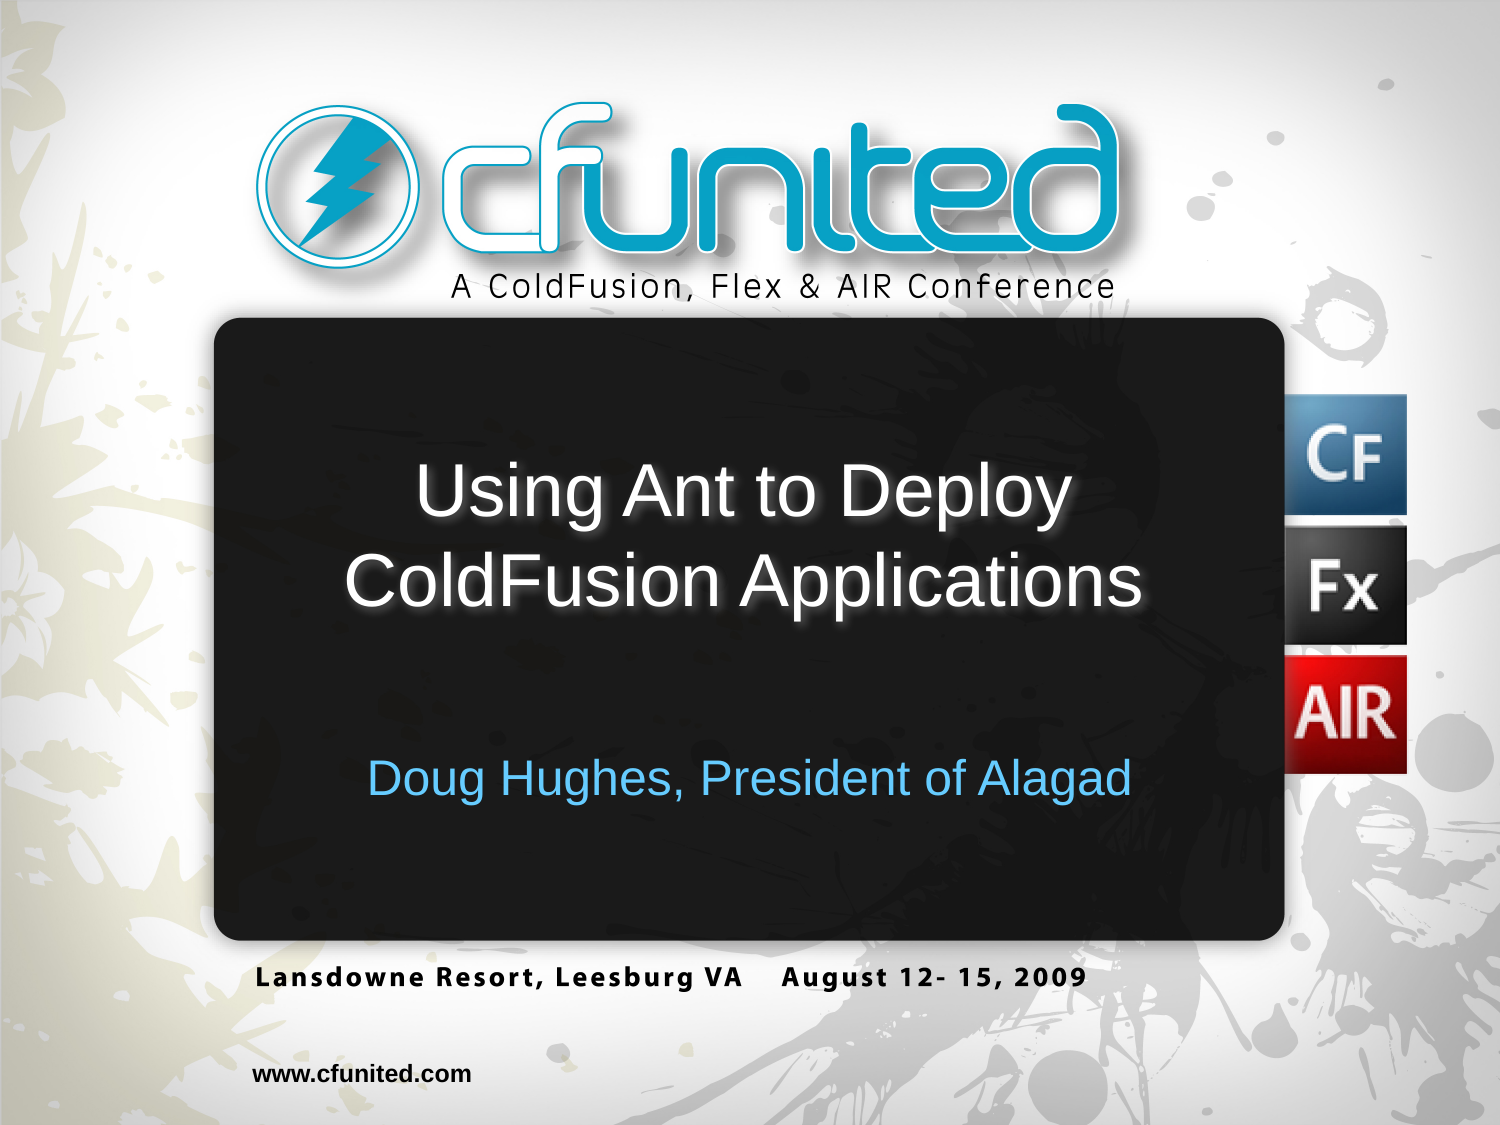

# Using Ant to Deploy ColdFusion Applications
Doug Hughes, President of Alagad